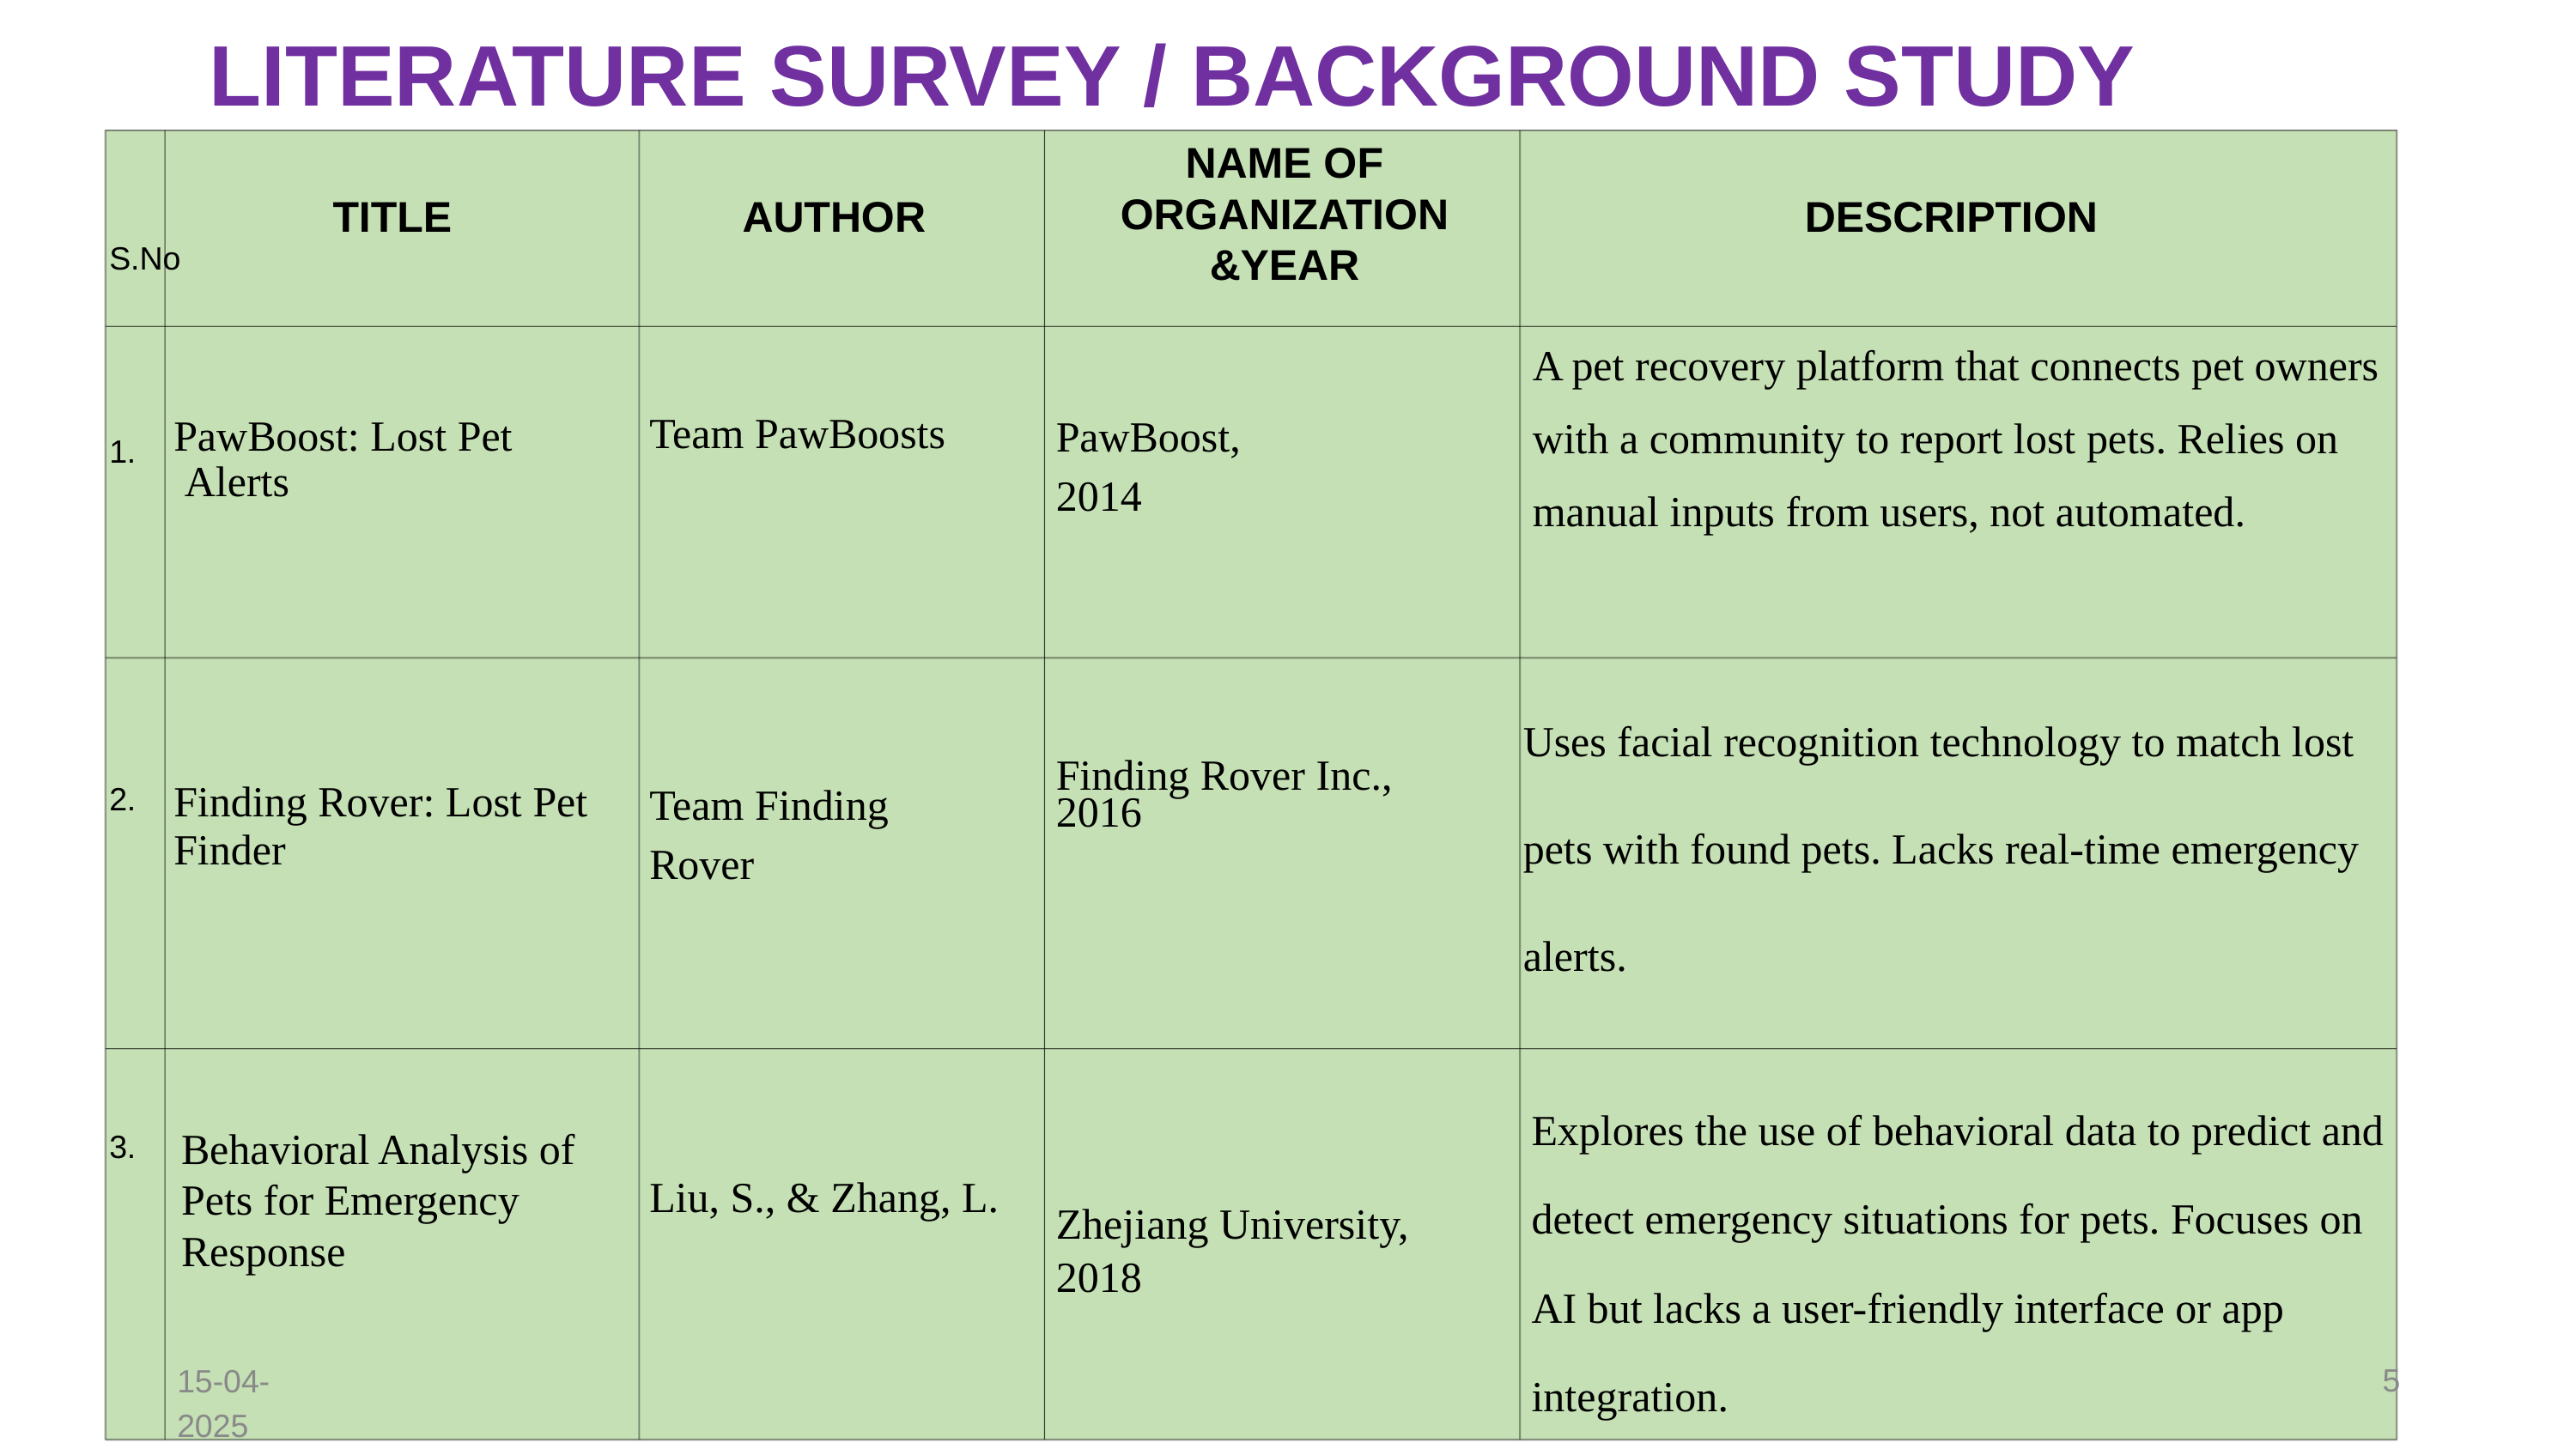

S.No

1.

2.

3.

LITERATURE SURVEY / BACKGROUND STUDY
NAME OF ORGANIZATION &YEAR
TITLE
AUTHOR
DESCRIPTION
A pet recovery platform that connects pet owners with a community to report lost pets. Relies on manual inputs from users, not automated.

PawBoost,
2014

Team PawBoosts
PawBoost: Lost Pet
 Alerts
Uses facial recognition technology to match lost pets with found pets. Lacks real-time emergency alerts.
Finding Rover Inc.,
2016

Team Finding Rover
Finding Rover: Lost Pet Finder
Explores the use of behavioral data to predict and detect emergency situations for pets. Focuses on AI but lacks a user-friendly interface or app integration.
Behavioral Analysis of Pets for Emergency Response
Liu, S., & Zhang, L.
Zhejiang University, 2018

15-04-2025
5